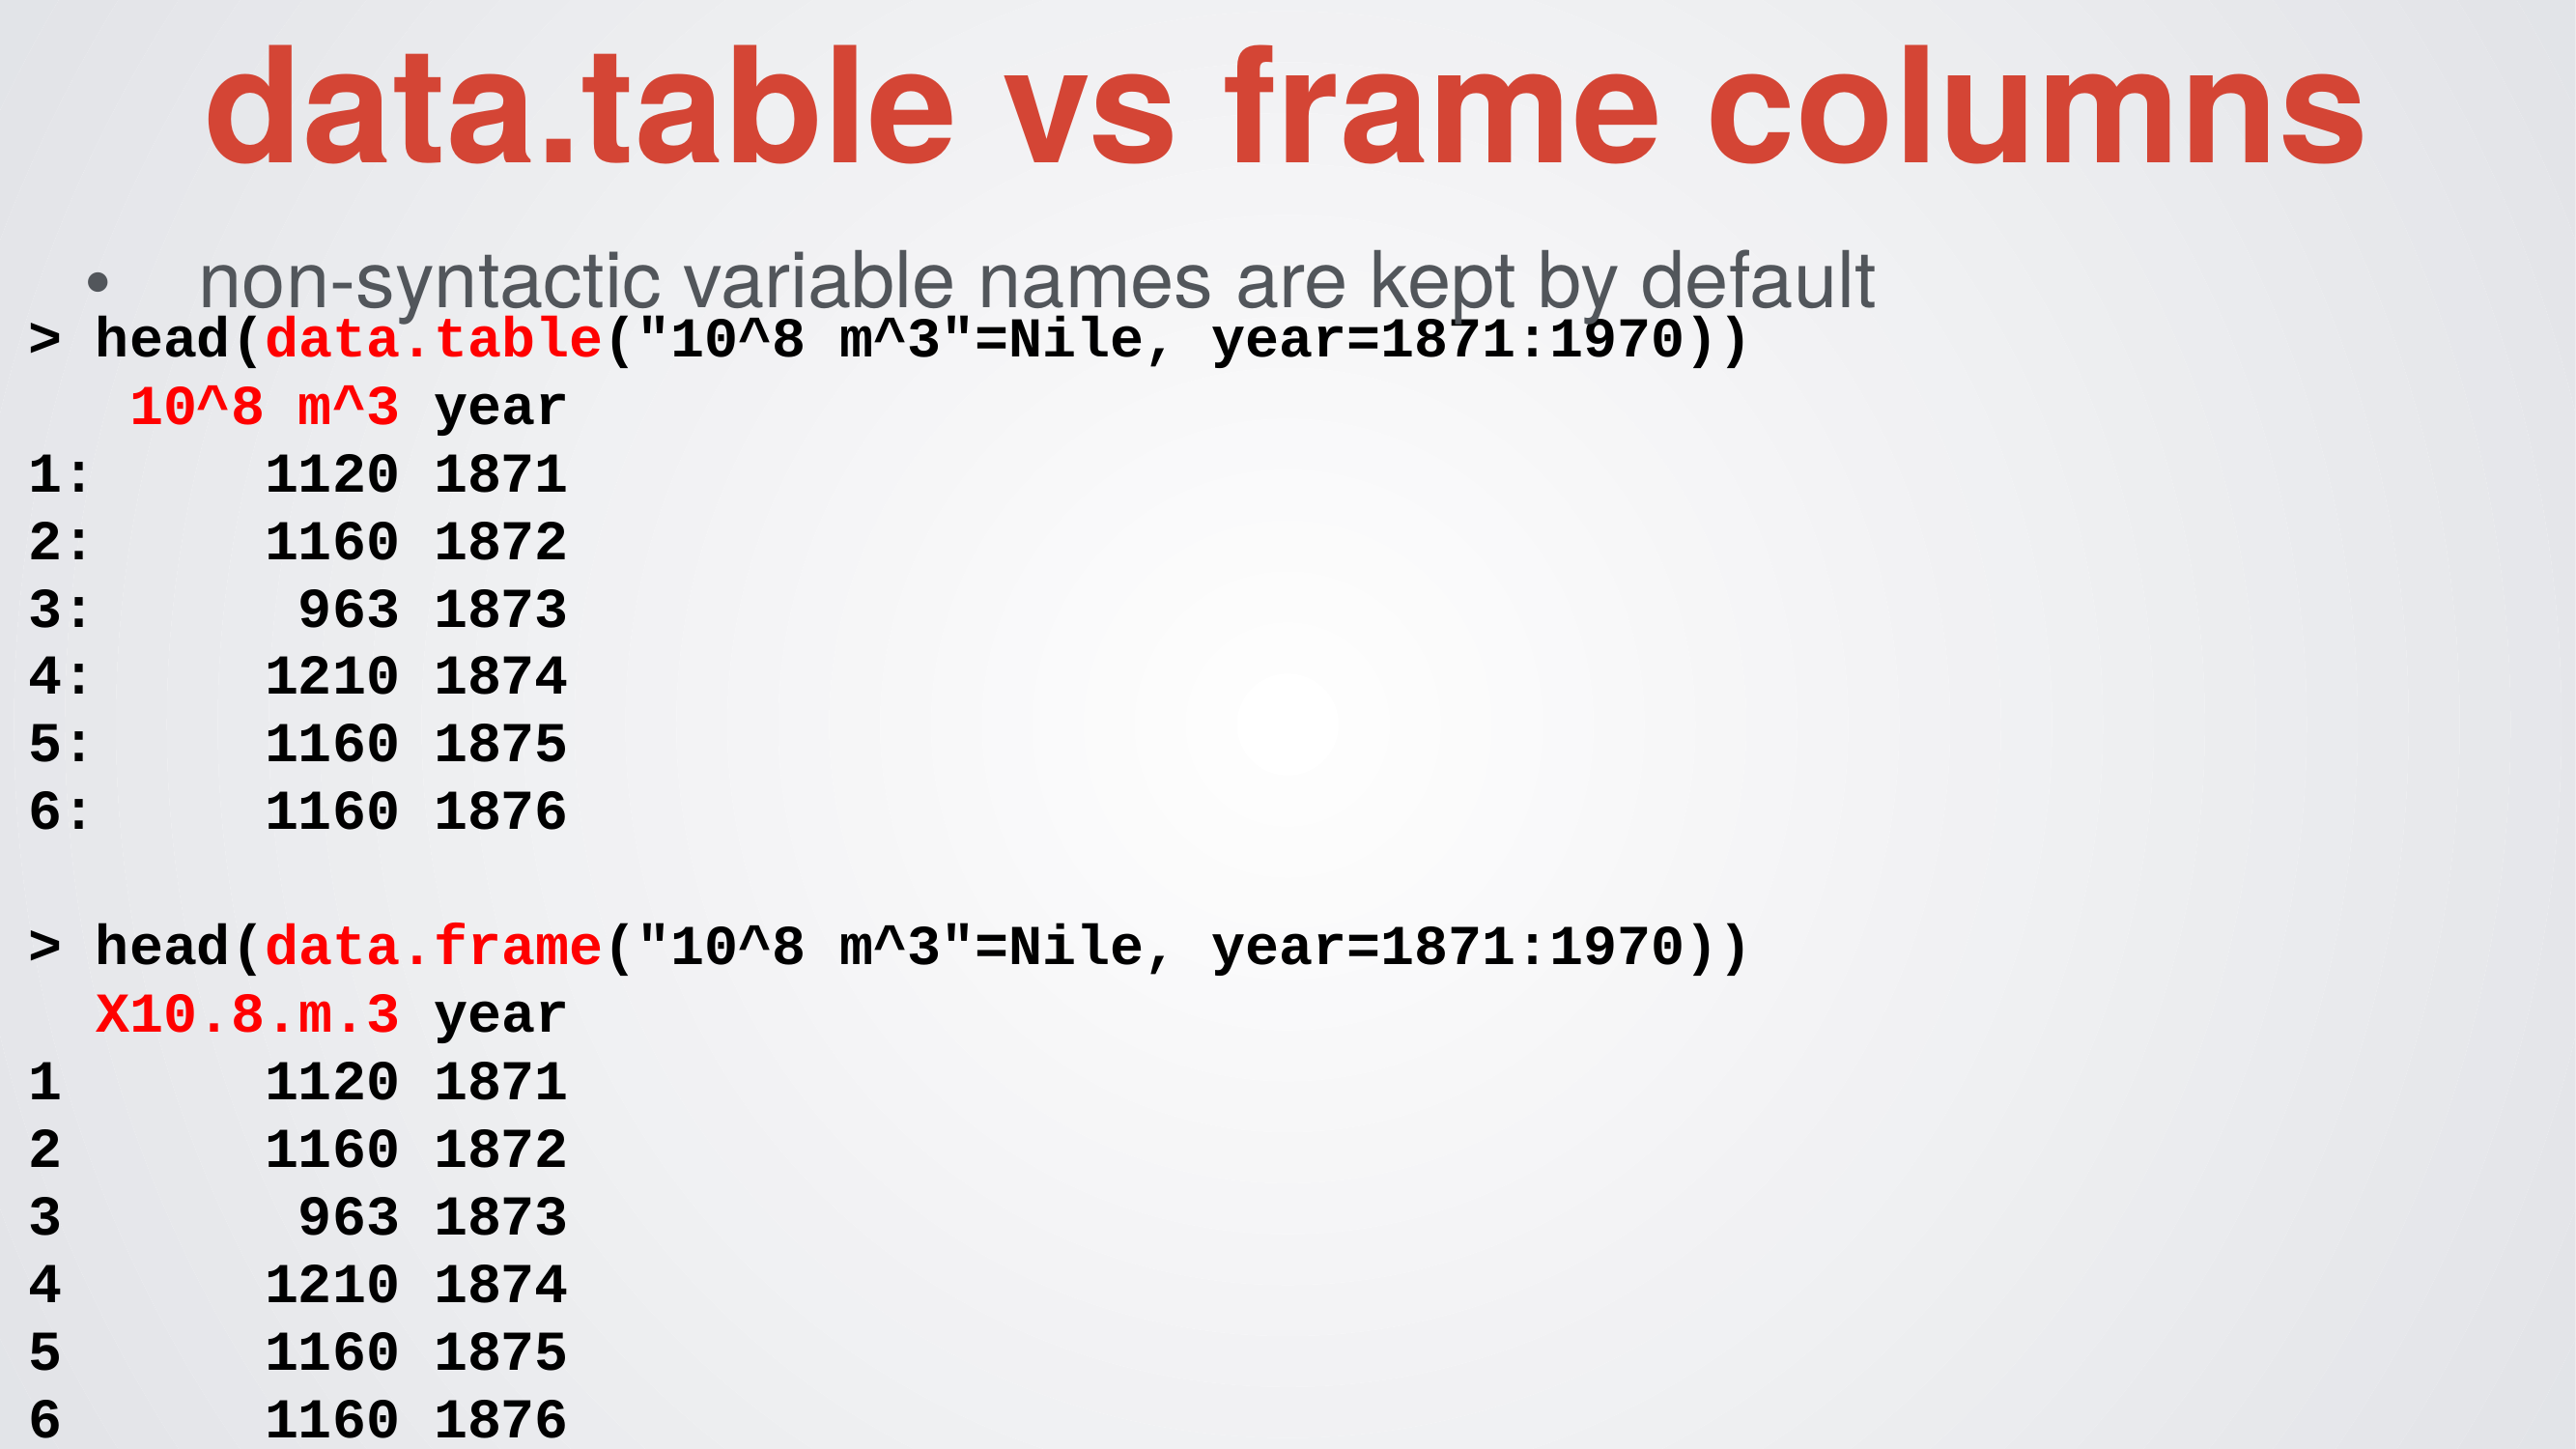

data.table vs frame columns
non-syntactic variable names are kept by default
> head(data.table("10^8 m^3"=Nile, year=1871:1970))
   10^8 m^3 year
1:     1120 1871
2:     1160 1872
3:      963 1873
4:     1210 1874
5:     1160 1875
6:     1160 1876

> head(data.frame("10^8 m^3"=Nile, year=1871:1970))
  X10.8.m.3 year
1      1120 1871
2      1160 1872
3       963 1873
4      1210 1874
5      1160 1875
6      1160 1876